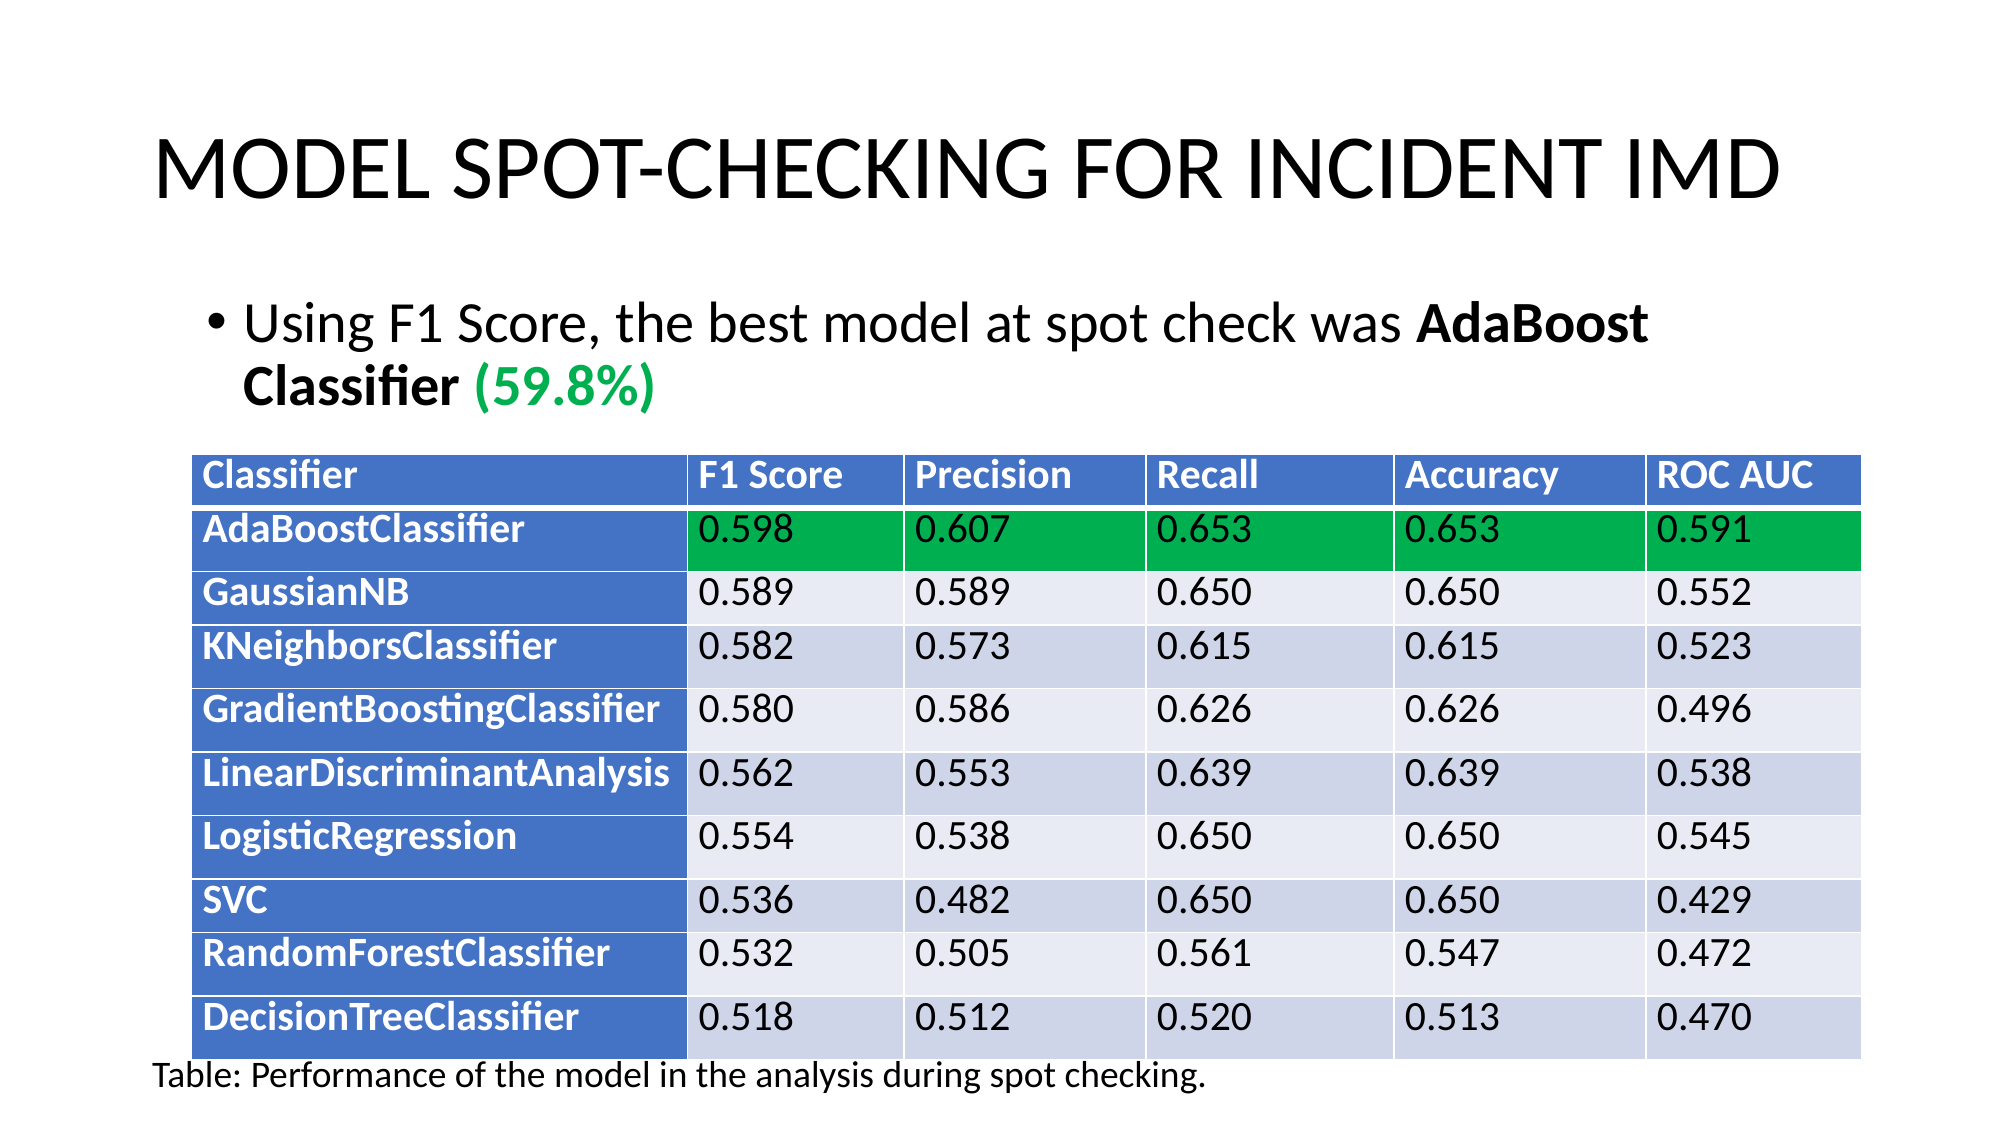

# MODEL SPOT-CHECKING FOR INCIDENT IMD
Using F1 Score, the best model at spot check was AdaBoost Classifier (59.8%)

| Classifier | F1 Score | Precision | Recall | Accuracy | ROC AUC |
| --- | --- | --- | --- | --- | --- |
| AdaBoostClassifier | 0.598 | 0.607 | 0.653 | 0.653 | 0.591 |
| GaussianNB | 0.589 | 0.589 | 0.650 | 0.650 | 0.552 |
| KNeighborsClassifier | 0.582 | 0.573 | 0.615 | 0.615 | 0.523 |
| GradientBoostingClassifier | 0.580 | 0.586 | 0.626 | 0.626 | 0.496 |
| LinearDiscriminantAnalysis | 0.562 | 0.553 | 0.639 | 0.639 | 0.538 |
| LogisticRegression | 0.554 | 0.538 | 0.650 | 0.650 | 0.545 |
| SVC | 0.536 | 0.482 | 0.650 | 0.650 | 0.429 |
| RandomForestClassifier | 0.532 | 0.505 | 0.561 | 0.547 | 0.472 |
| DecisionTreeClassifier | 0.518 | 0.512 | 0.520 | 0.513 | 0.470 |
Table: Performance of the model in the analysis during spot checking.